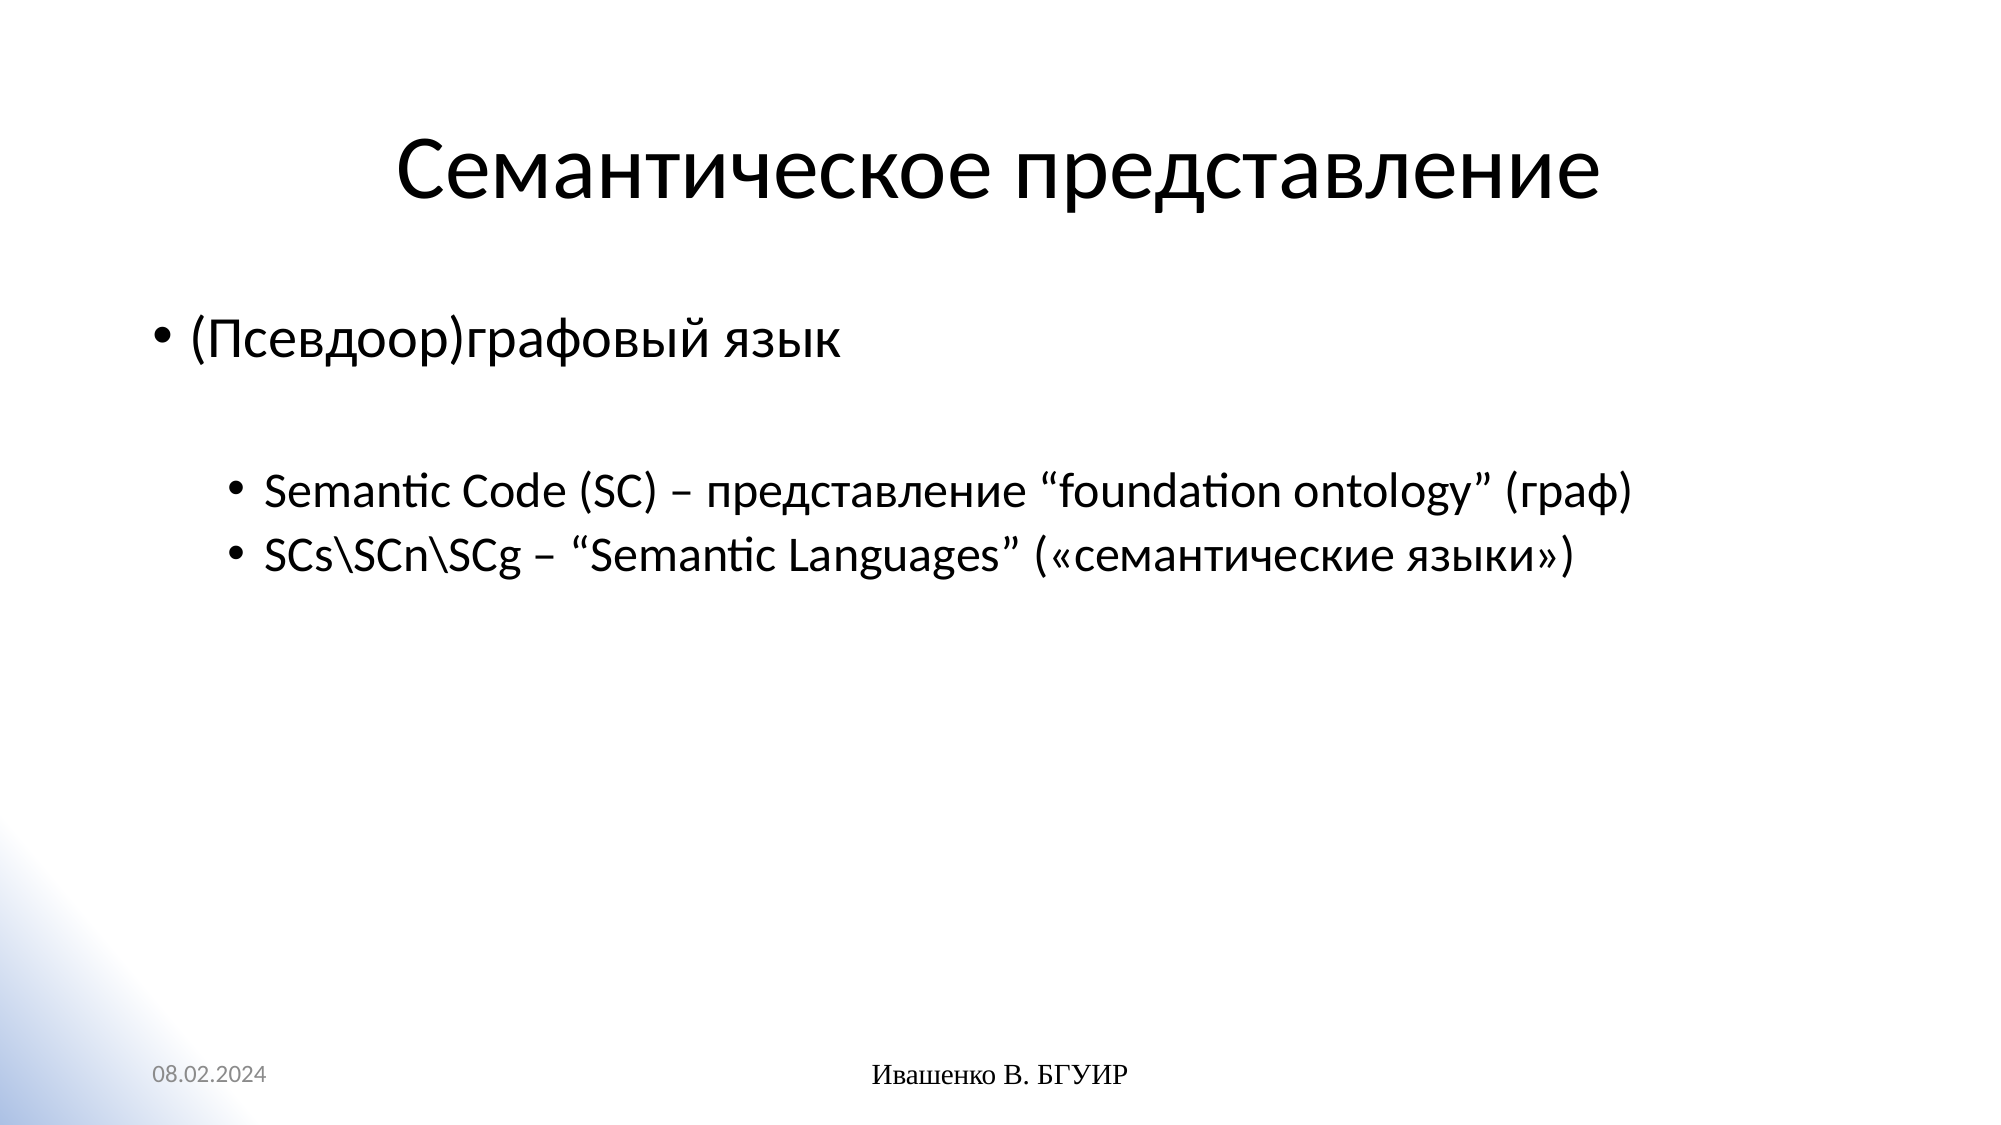

# Семантическое представление
(Псевдоор)графовый язык

Semantic Code (SC) – представление “foundation ontology” (граф)
SCs\SCn\SCg – “Semantic Languages” («семантические языки»)

08.02.2024
Ивашенко В. БГУИР